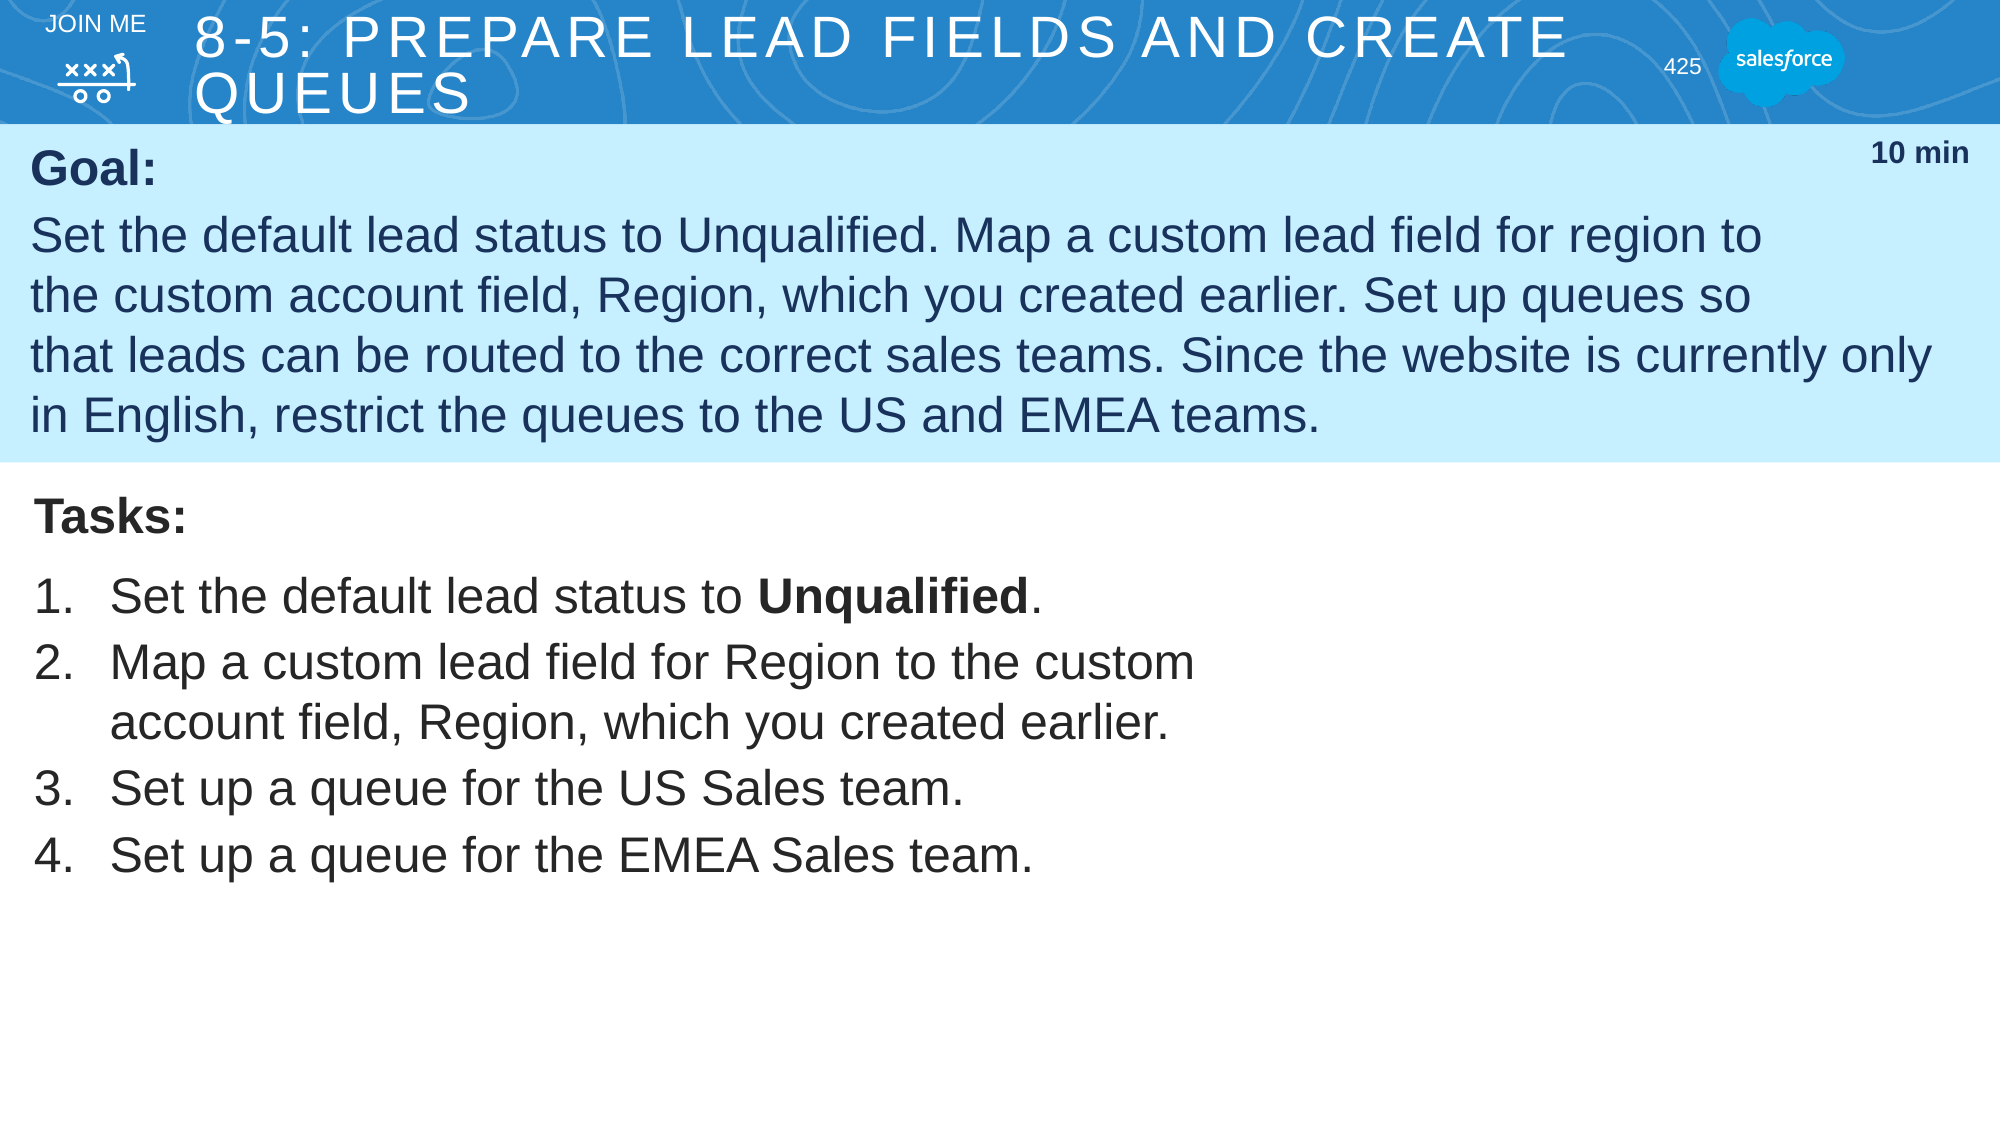

JOIN ME
# 8-5: Prepare Lead Fields and Create Queues
425
Goal:
Set the default lead status to Unqualified. Map a custom lead field for region to
the custom account field, Region, which you created earlier. Set up queues so
that leads can be routed to the correct sales teams. Since the website is currently only in English, restrict the queues to the US and EMEA teams.

10 min
Tasks:
Set the default lead status to Unqualified.
Map a custom lead field for Region to the custom account field, Region, which you created earlier.
Set up a queue for the US Sales team.
Set up a queue for the EMEA Sales team.